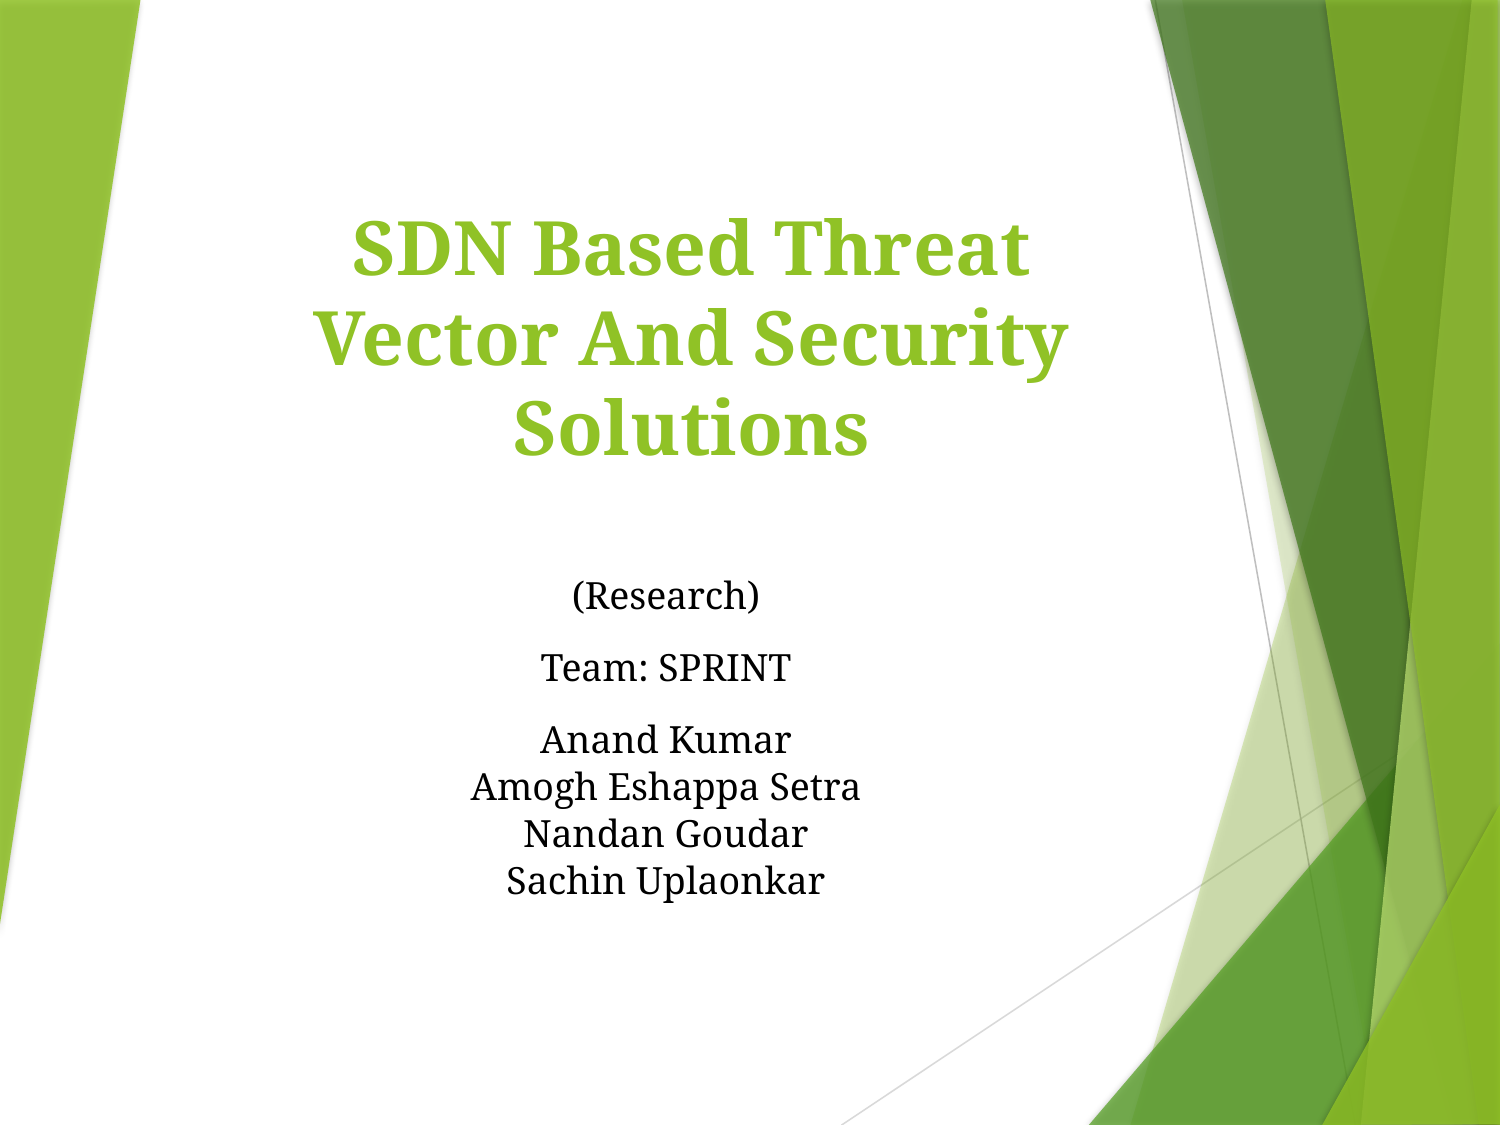

# SDN Based Threat Vector And Security Solutions
(Research)

Team: SPRINT

Anand Kumar
Amogh Eshappa Setra
Nandan Goudar
Sachin Uplaonkar